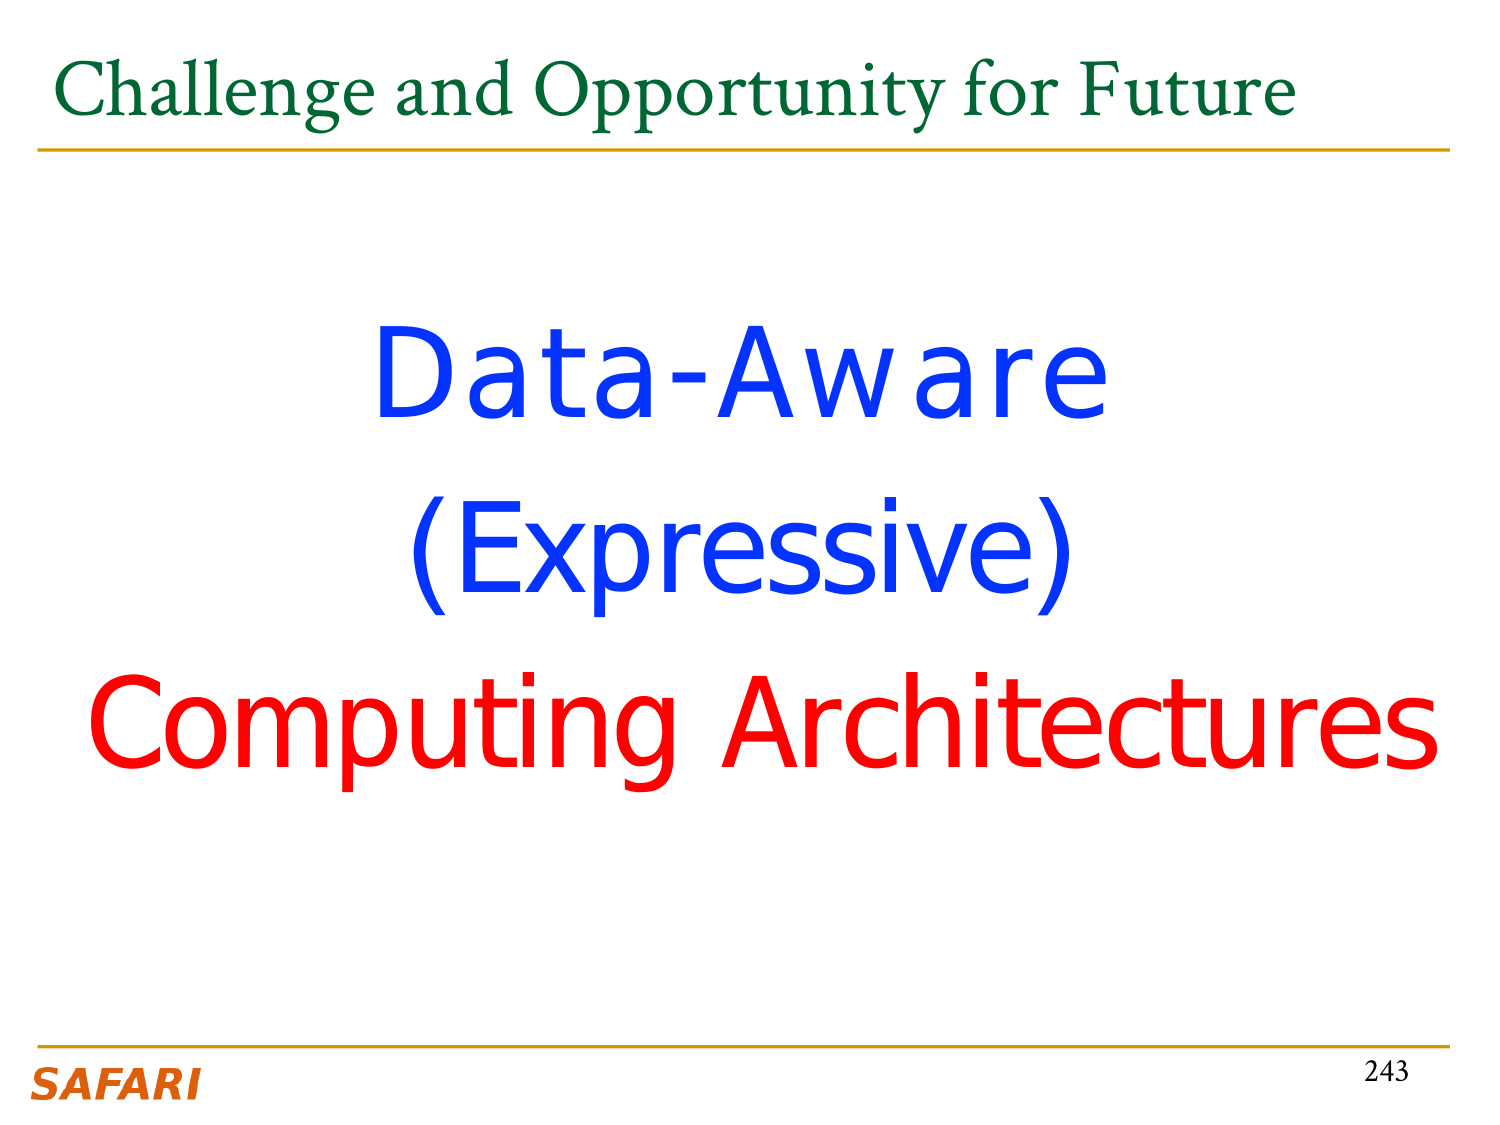

# Challenge and Opportunity for Future

Data-Aware
(Expressive)
 Computing Architectures
243